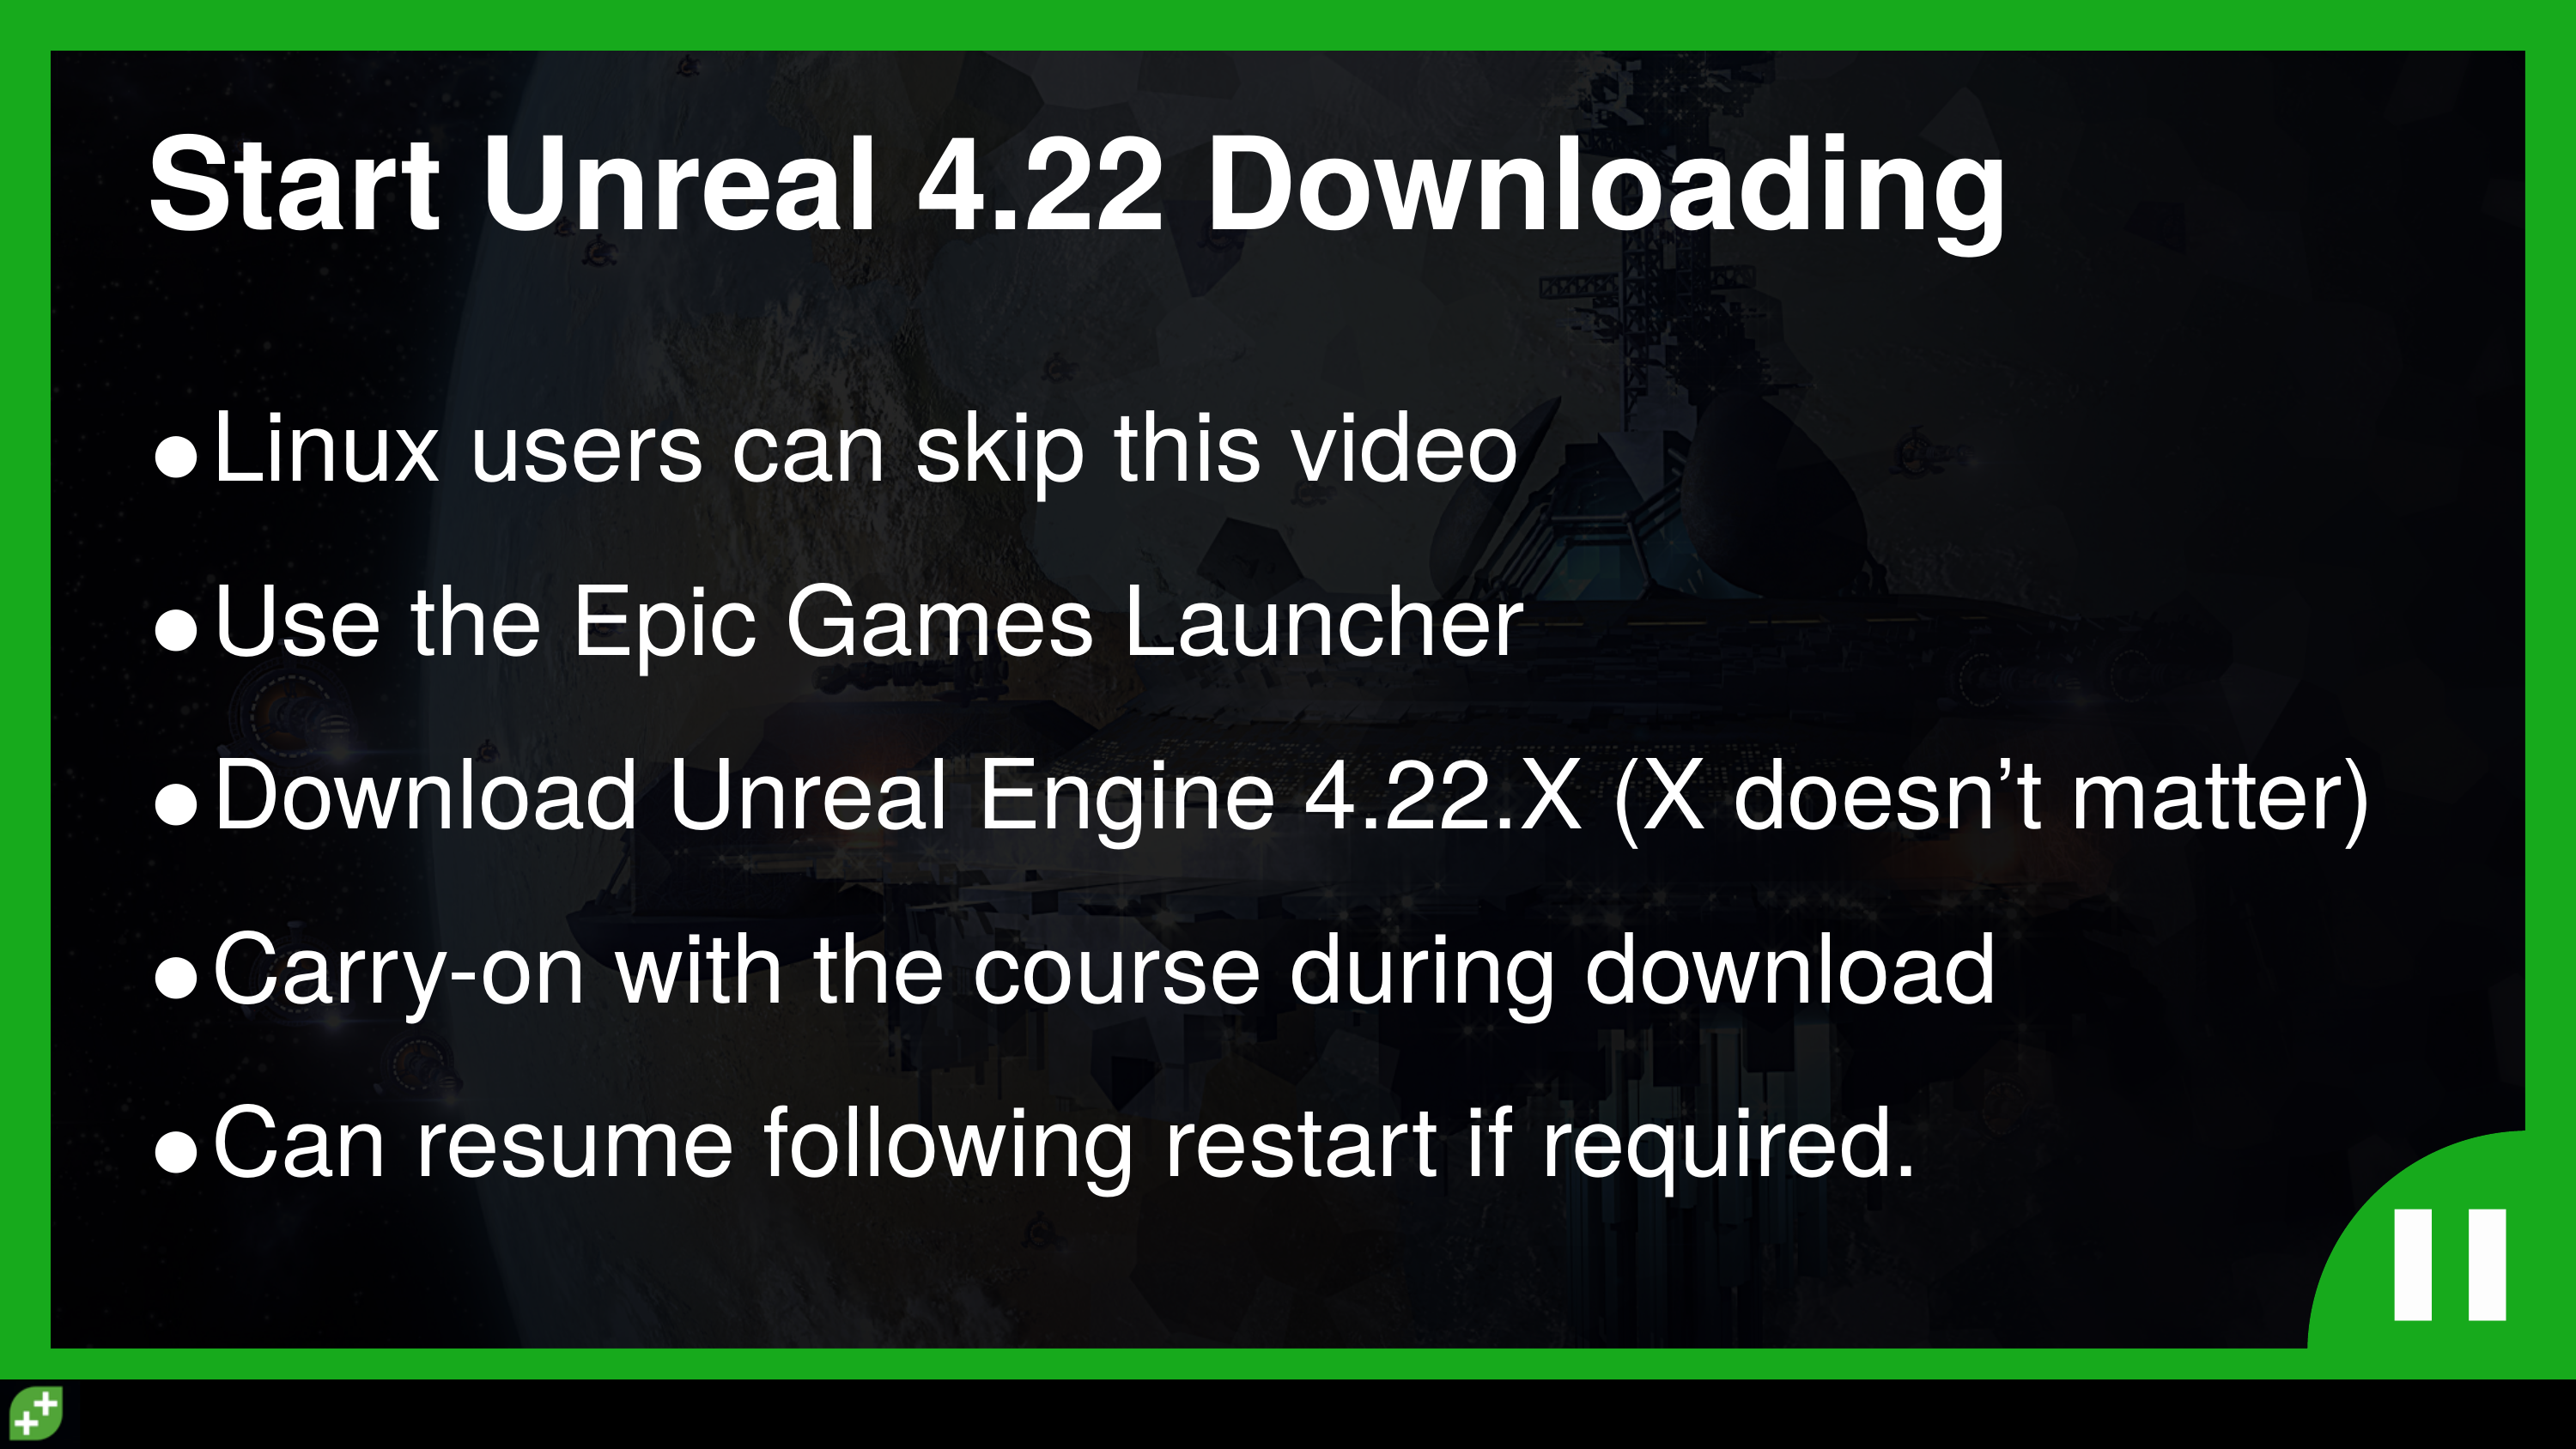

# Start Unreal 4.22 Downloading
Linux users can skip this video
Use the Epic Games Launcher
Download Unreal Engine 4.22.X (X doesn’t matter)
Carry-on with the course during download
Can resume following restart if required.